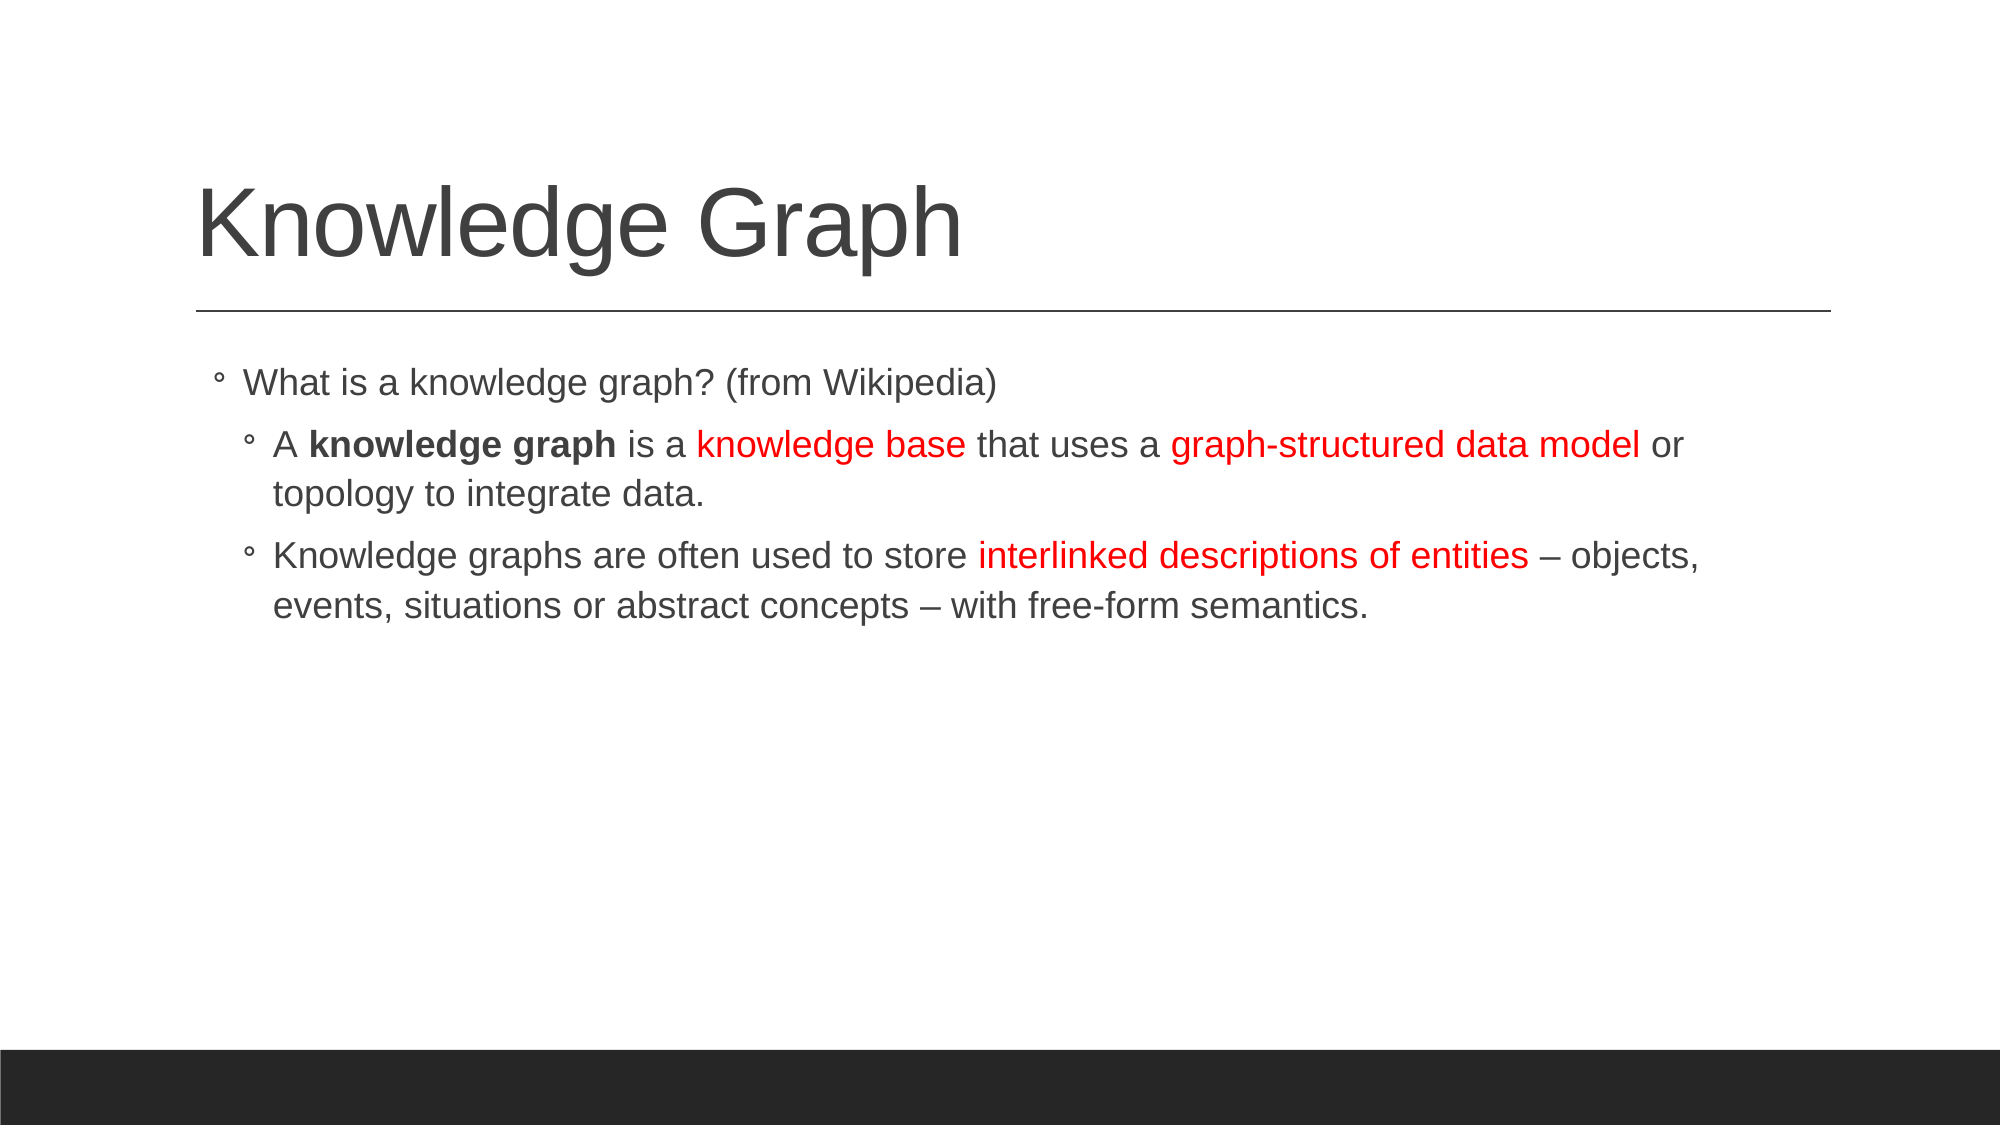

# Knowledge Graph
What is a knowledge graph? (from Wikipedia)
A knowledge graph is a knowledge base that uses a graph-structured data model or topology to integrate data.
Knowledge graphs are often used to store interlinked descriptions of entities – objects, events, situations or abstract concepts – with free-form semantics.